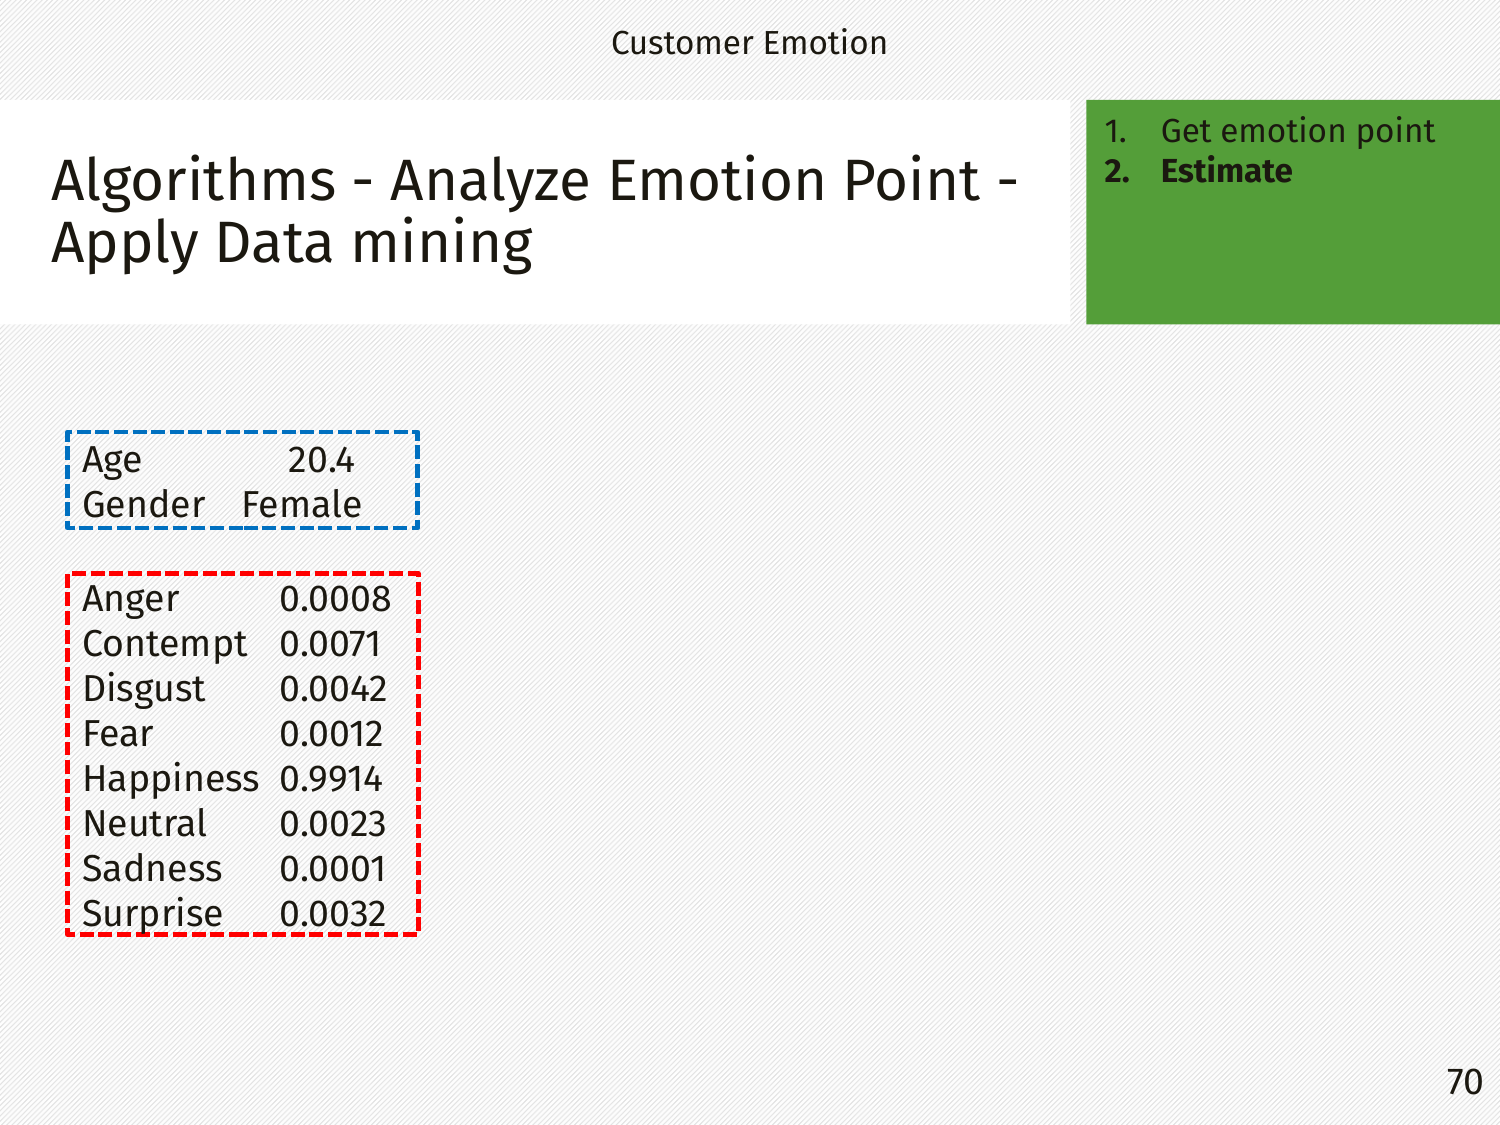

Customer Emotion
Algorithms - Analyze Emotion Point -
Apply Data mining
Get emotion point
Estimate
Age	20.4
Gender	Female
Anger 	0.0008
Contempt	0.0071
Disgust	0.0042
Fear	0.0012
Happiness	0.9914
Neutral	0.0023
Sadness	0.0001
Surprise	0.0032
70